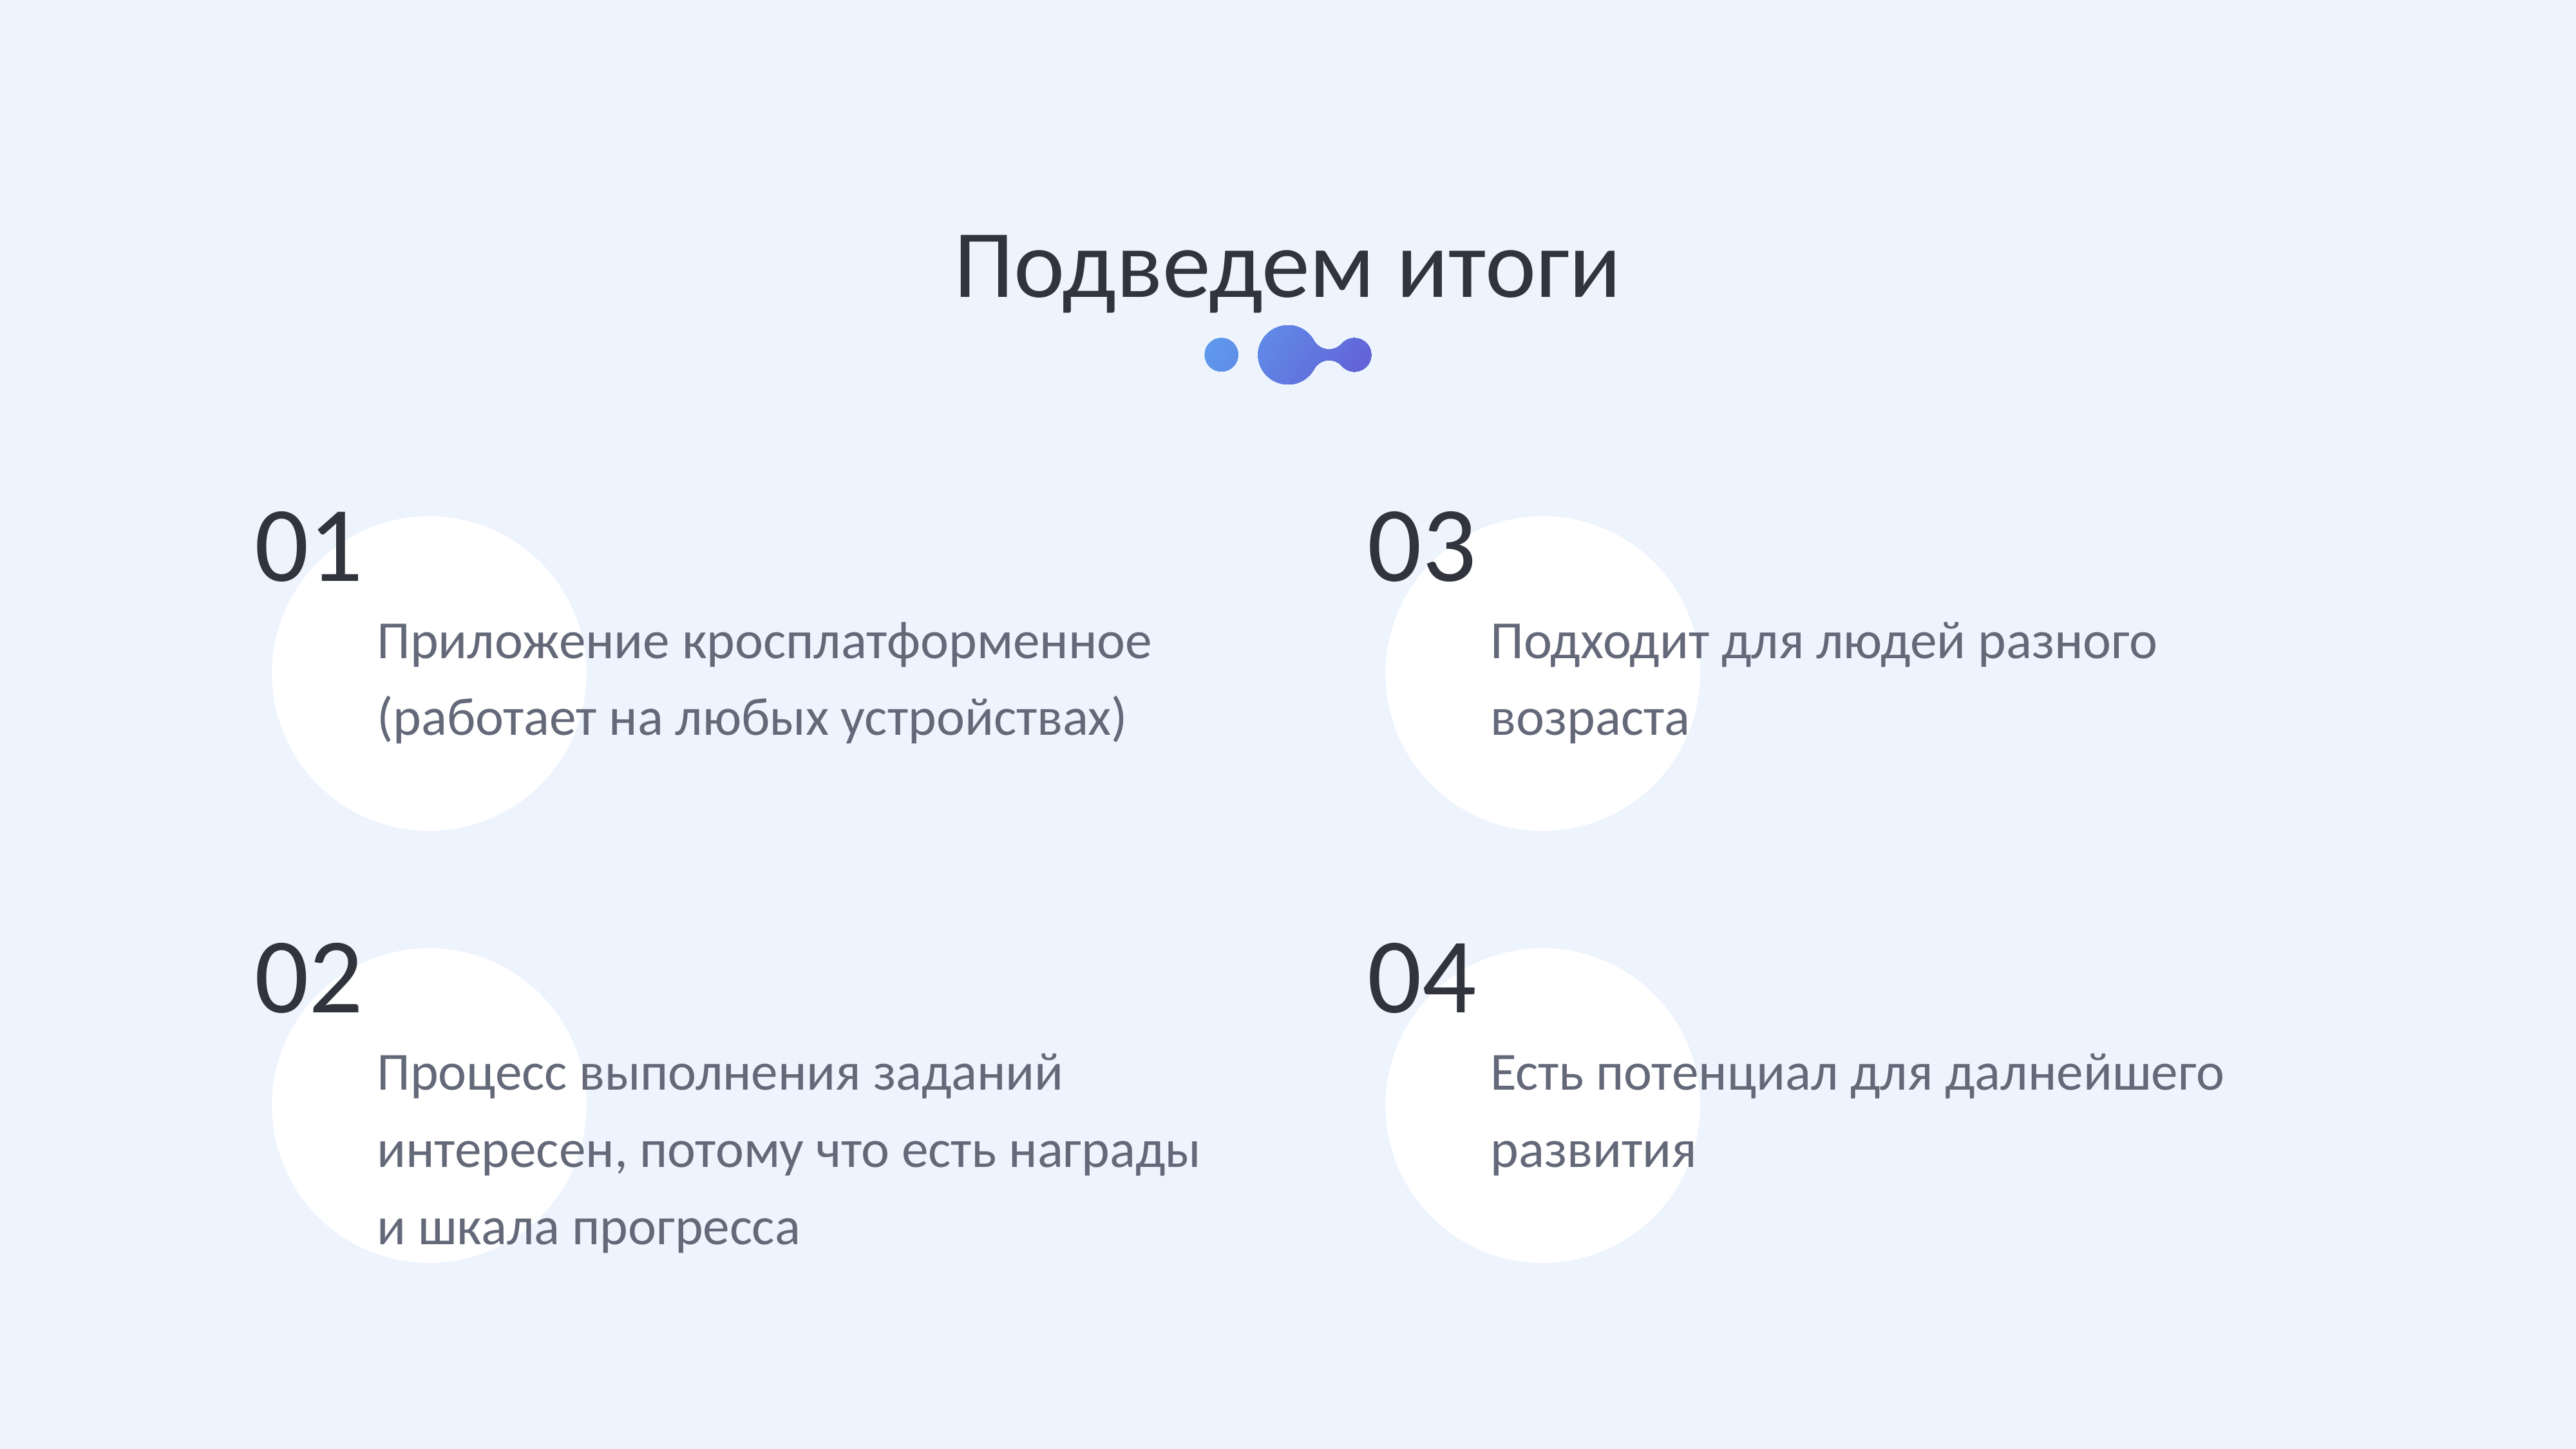

Подведем итоги

01

Приложение кросплатформенное (работает на любых устройствах)
03

Подходит для людей разного возраста
02

Процесс выполнения заданий интересен, потому что есть награды и шкала прогресса
04

Есть потенциал для далнейшего развития